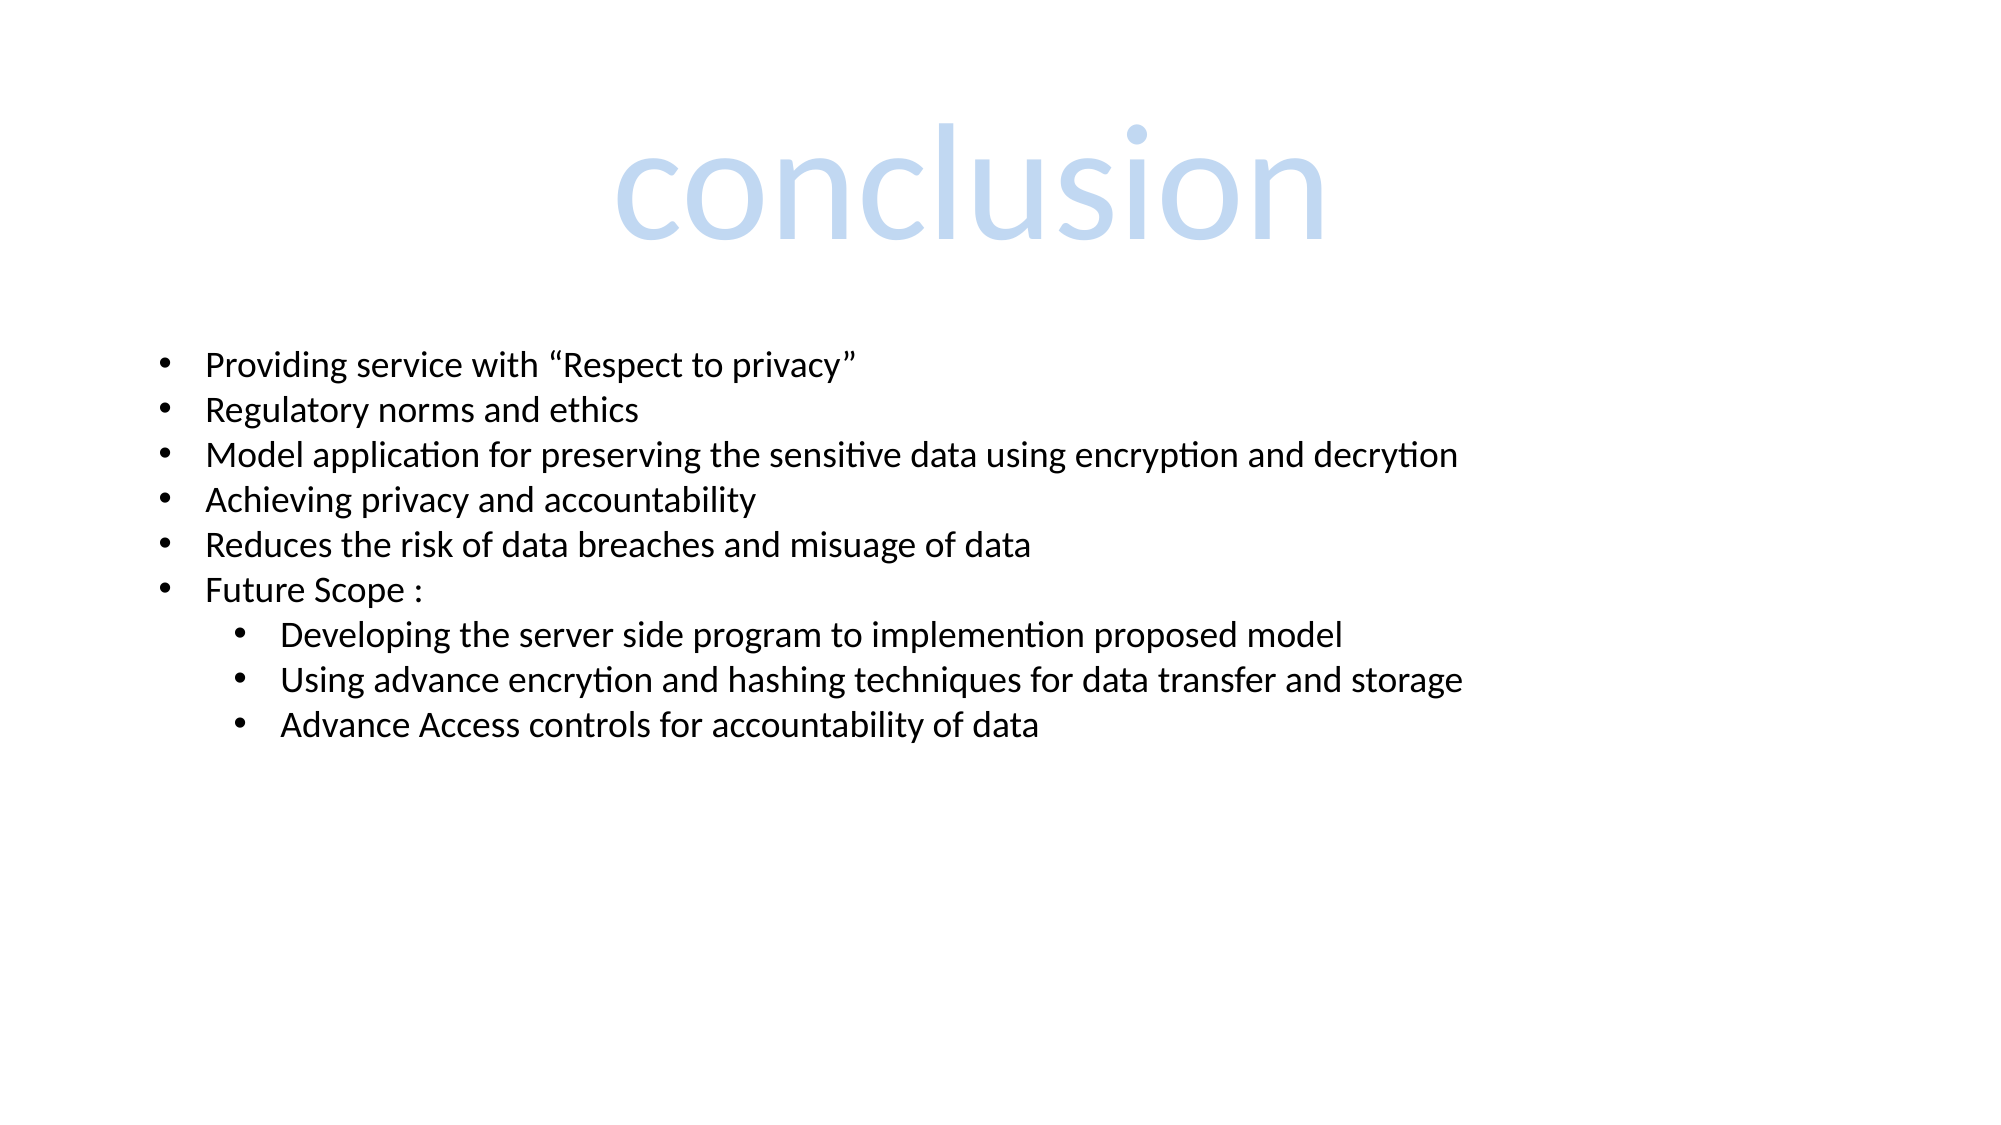

conclusion
Providing service with “Respect to privacy”
Regulatory norms and ethics
Model application for preserving the sensitive data using encryption and decrytion
Achieving privacy and accountability
Reduces the risk of data breaches and misuage of data
Future Scope :
Developing the server side program to implemention proposed model
Using advance encrytion and hashing techniques for data transfer and storage
Advance Access controls for accountability of data